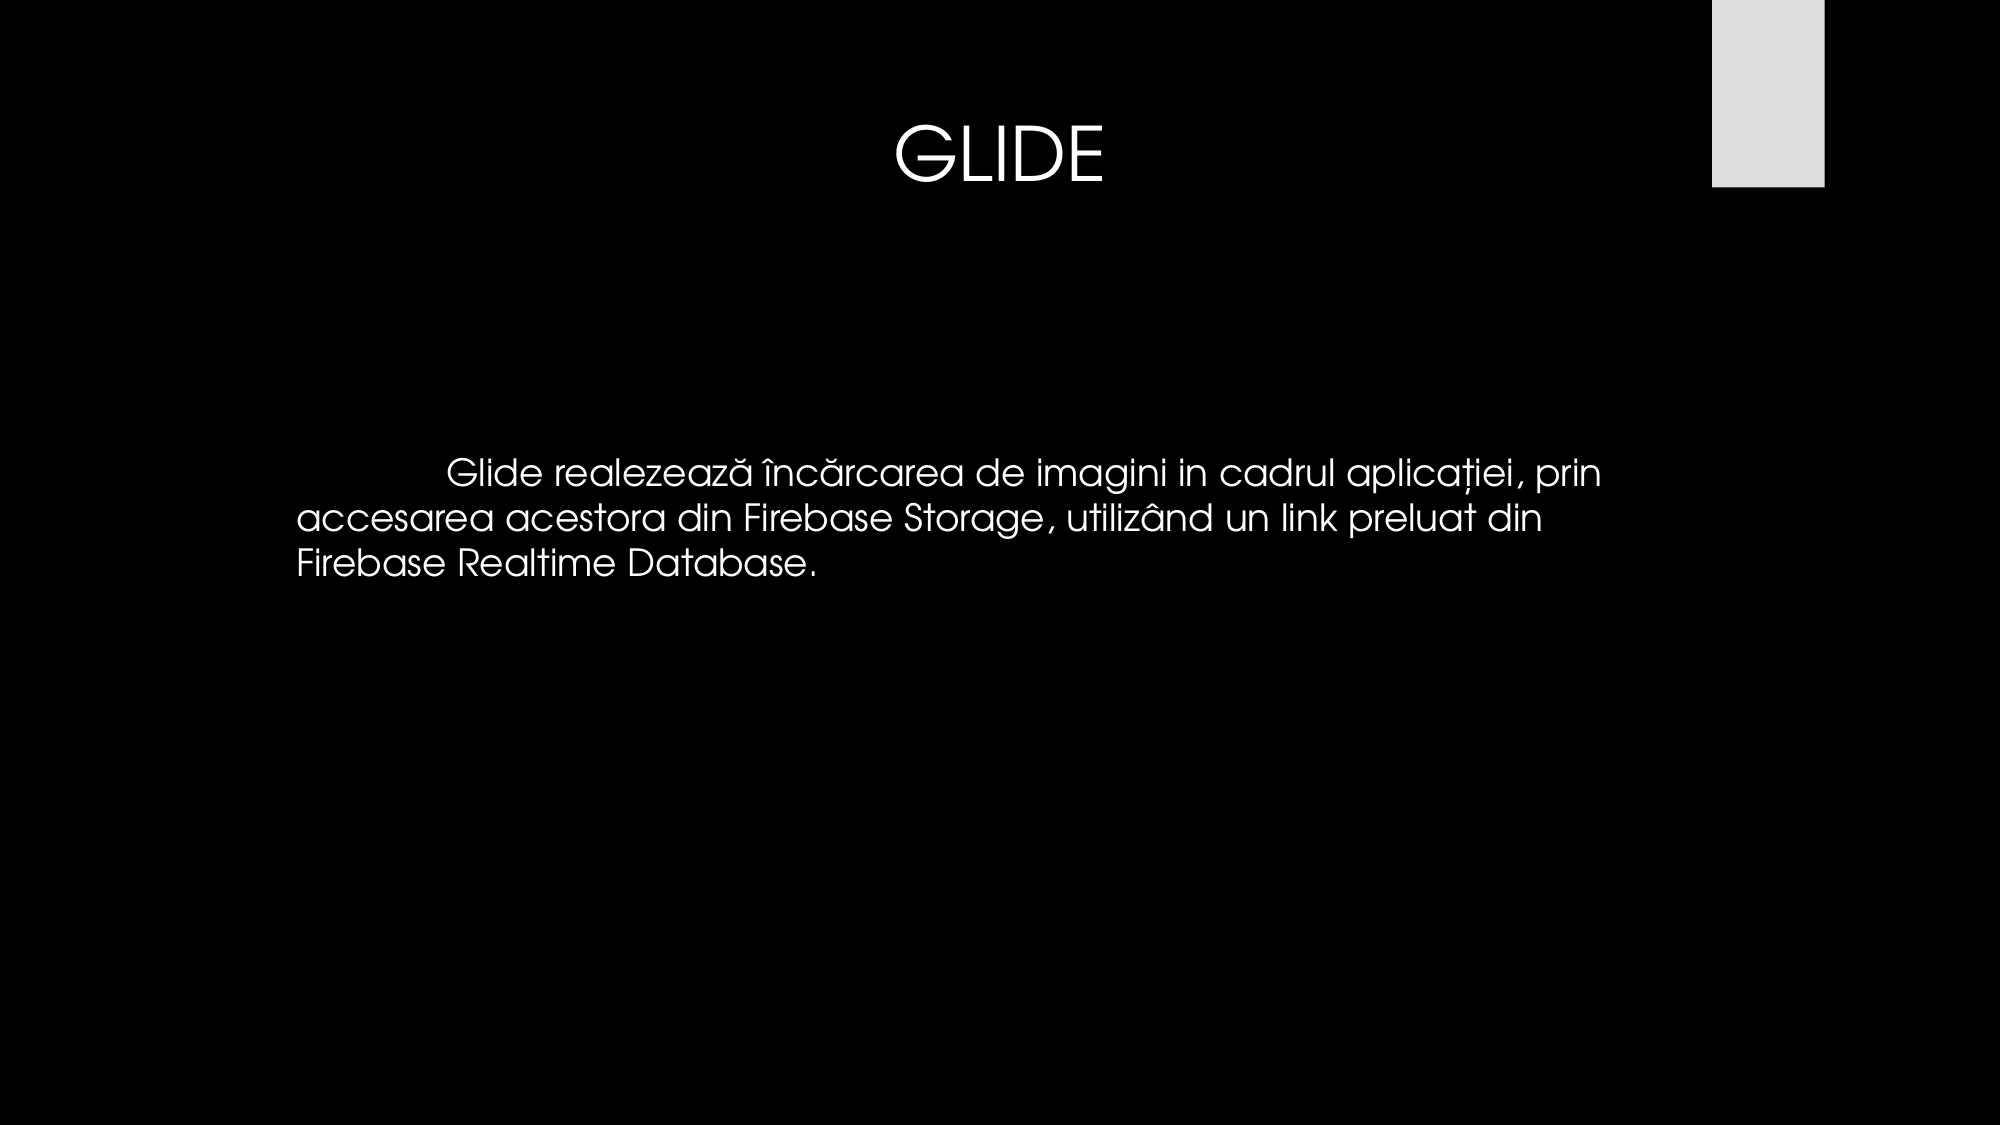

GLIDE
	Glide realezează încărcarea de imagini in cadrul aplicației, prin accesarea acestora din Firebase Storage, utilizând un link preluat din Firebase Realtime Database.